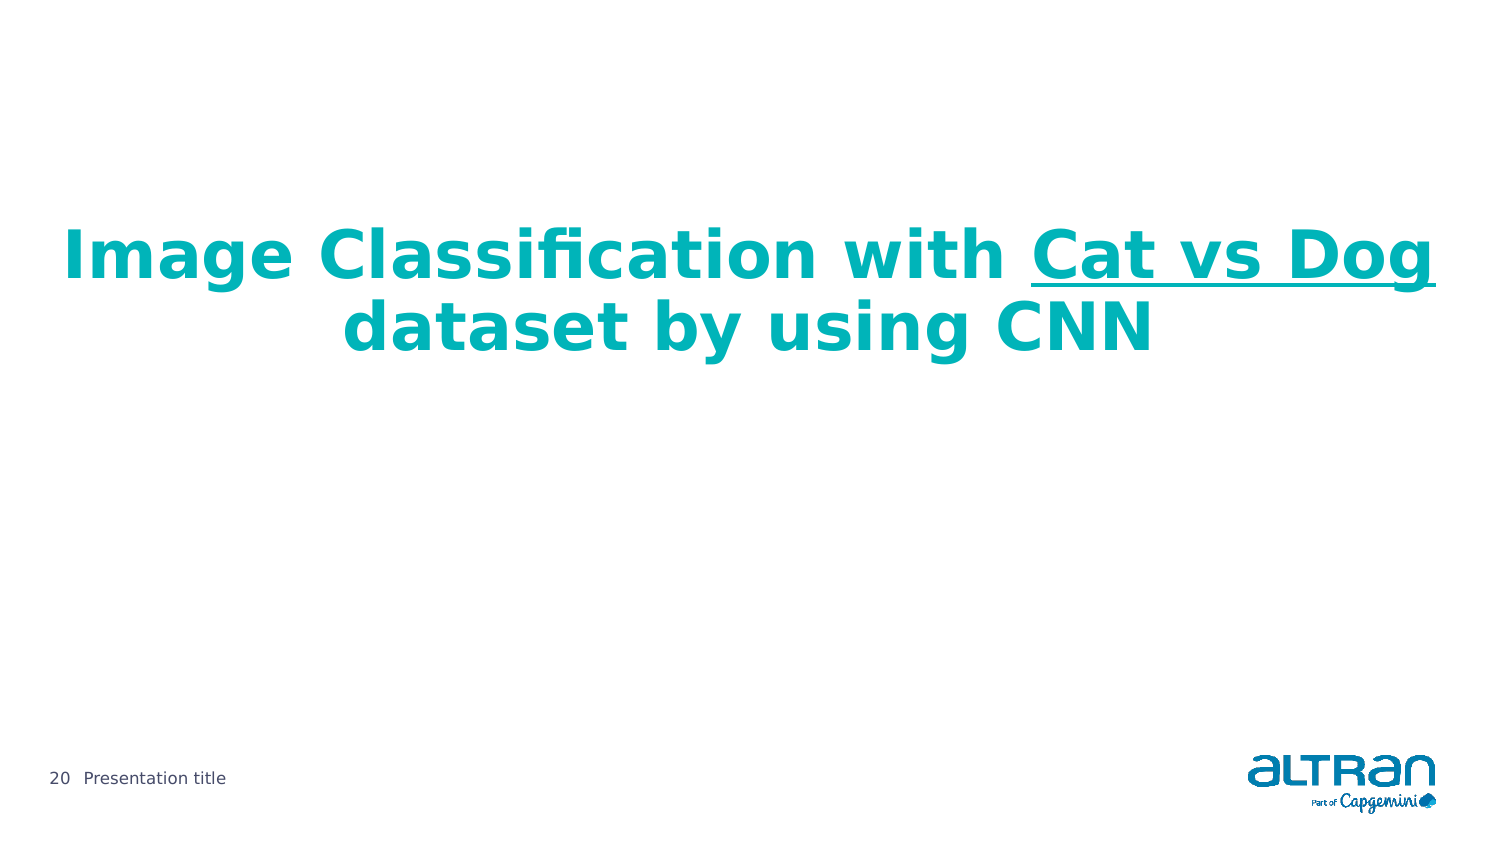

Image Classification with Cat vs Dog dataset by using CNN
20
Presentation title
Date